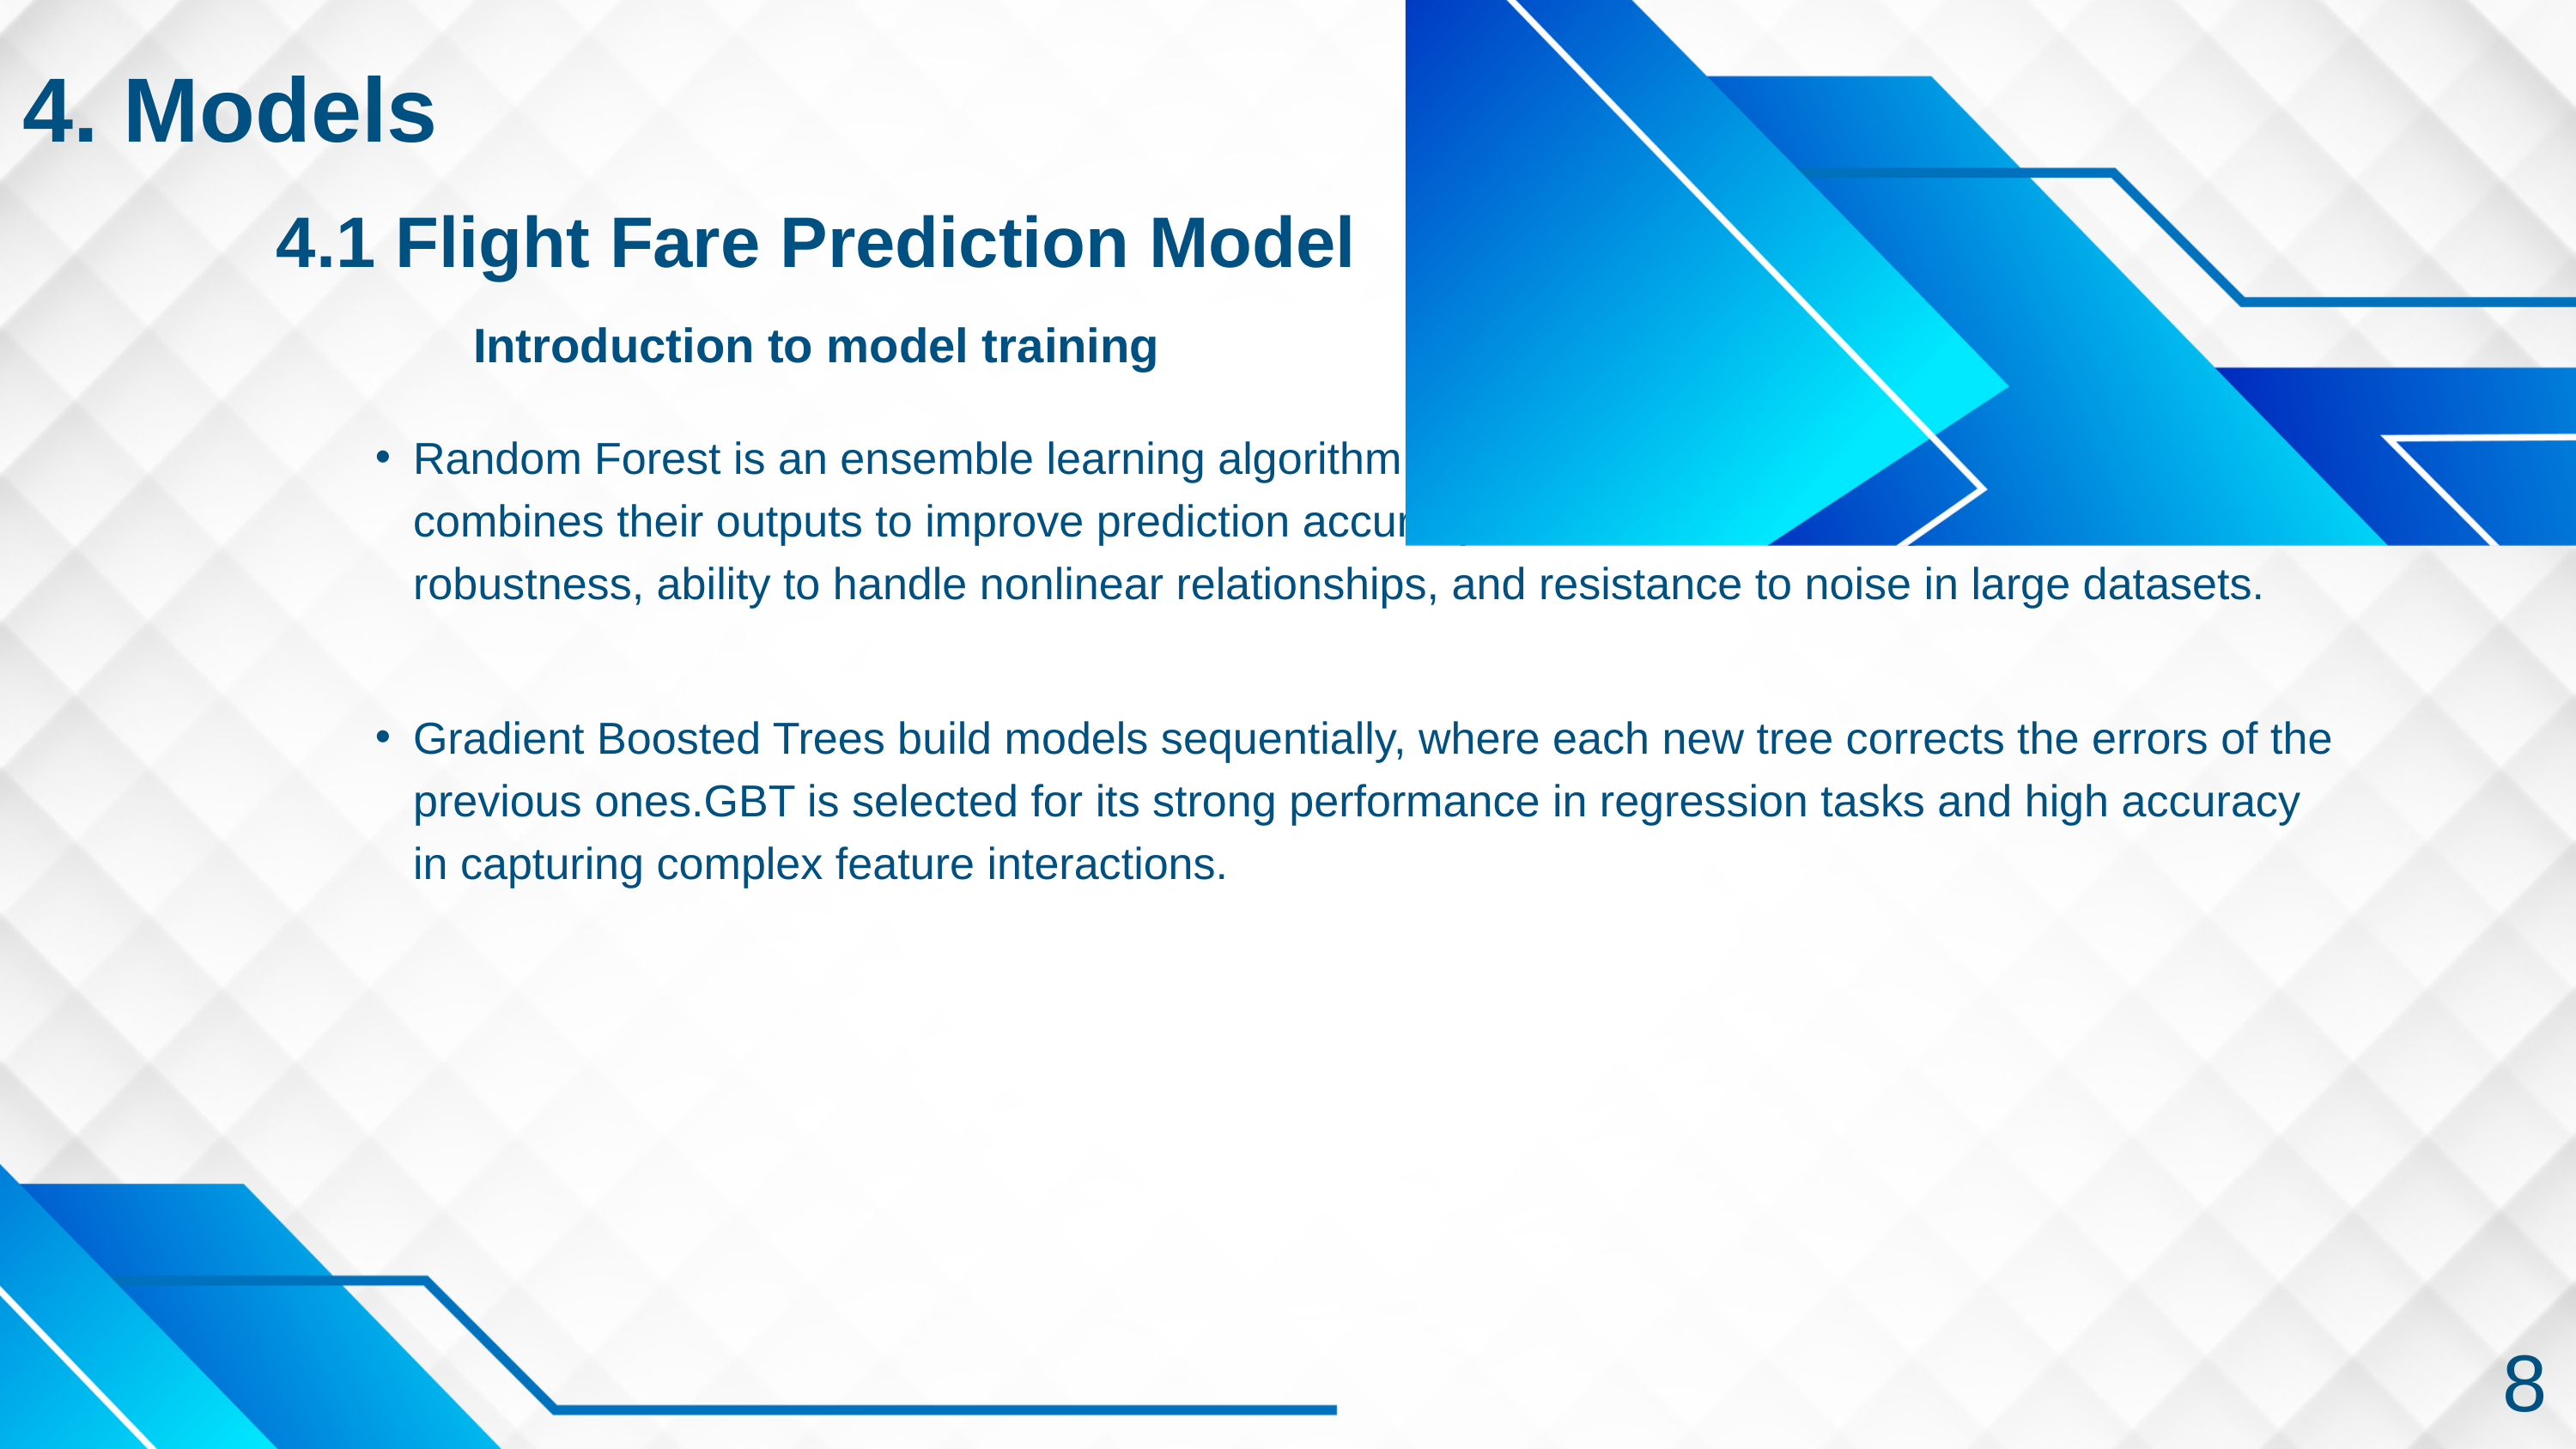

4. Models
4.1 Flight Fare Prediction Model
Introduction to model training
Random Forest is an ensemble learning algorithm that builds multiple decision trees and combines their outputs to improve prediction accuracy and reduce overfitting.It is chosen for its robustness, ability to handle nonlinear relationships, and resistance to noise in large datasets.
Gradient Boosted Trees build models sequentially, where each new tree corrects the errors of the previous ones.GBT is selected for its strong performance in regression tasks and high accuracy in capturing complex feature interactions.

8